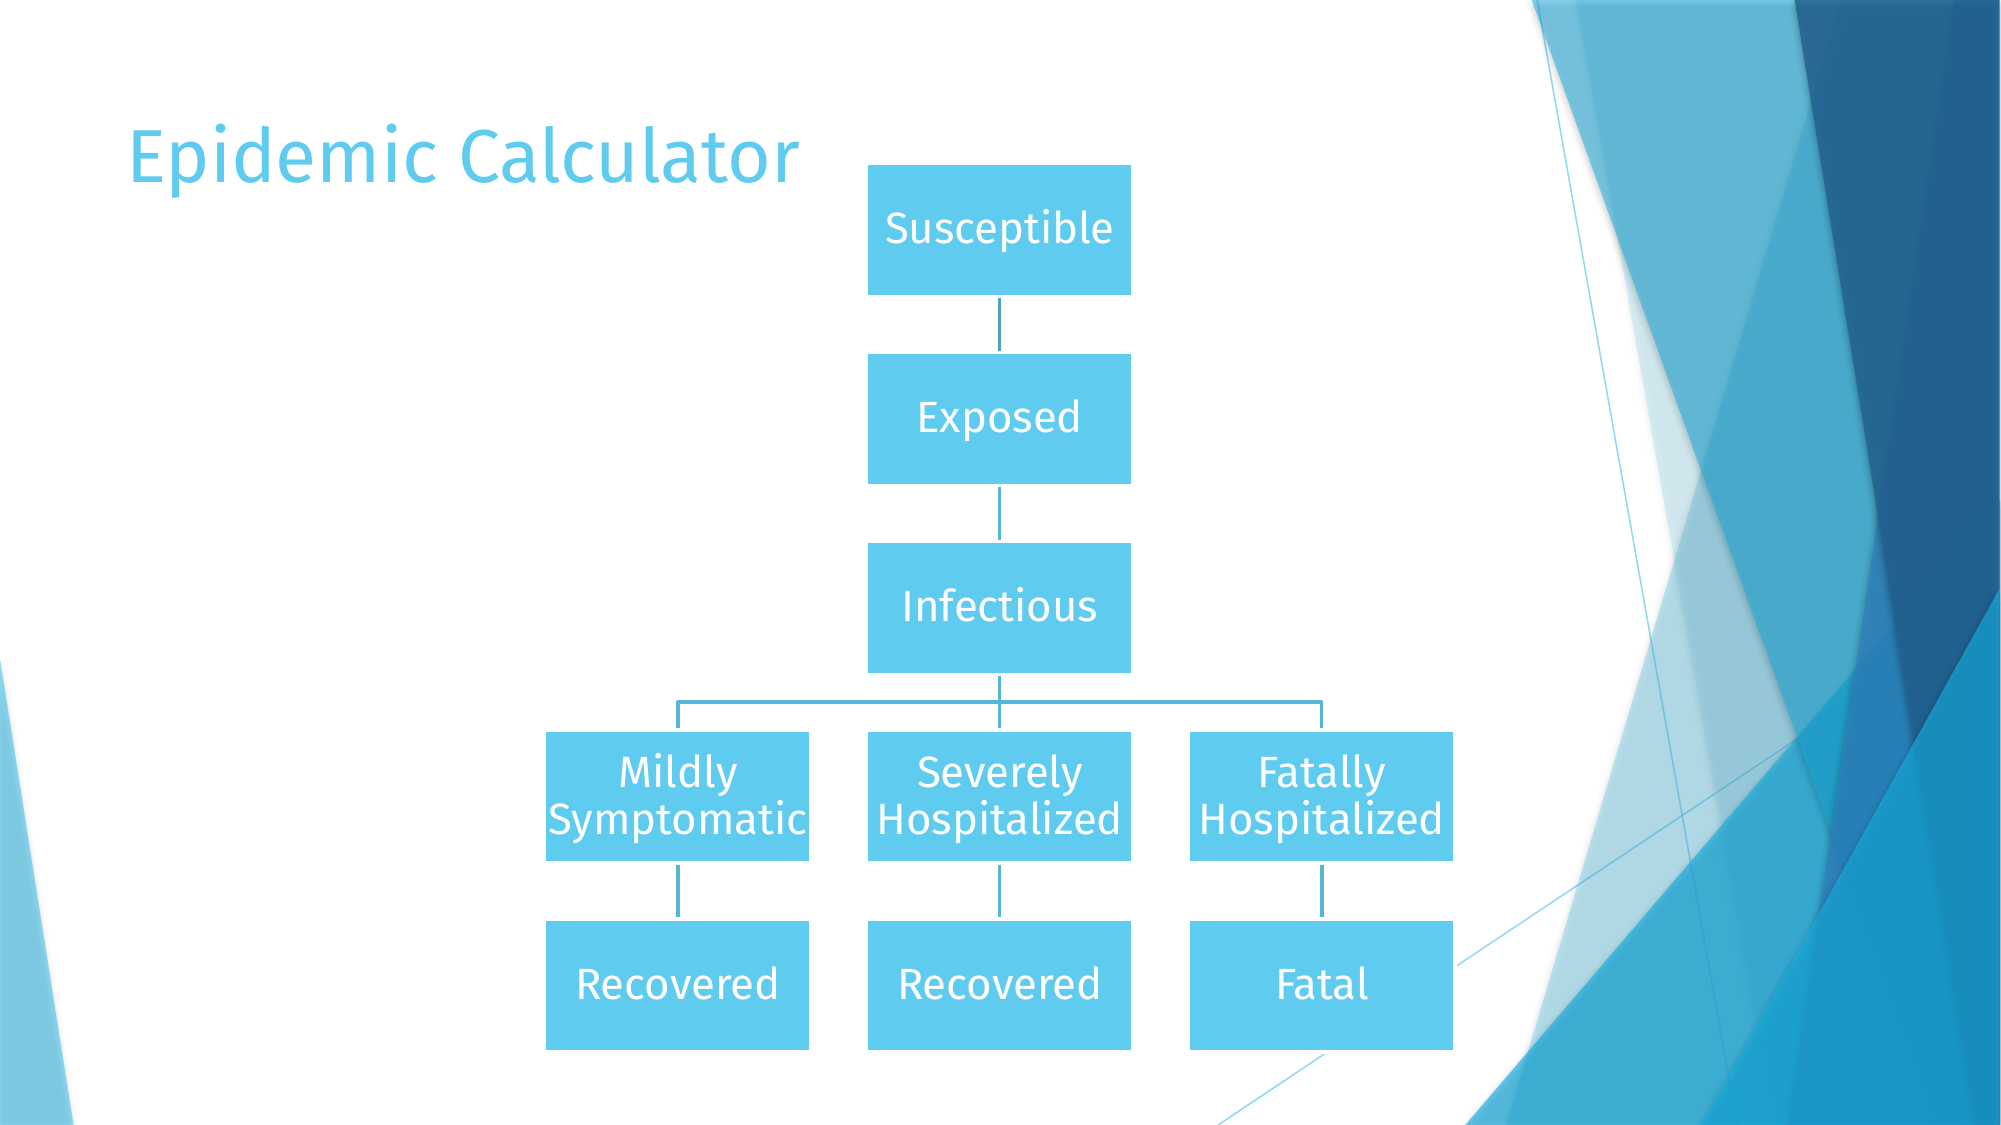

# Epidemic Calculator
Susceptible
Exposed
Infectious
Mildly Symptomatic
Recovered
Severely Hospitalized
Recovered
Fatally Hospitalized
Fatal